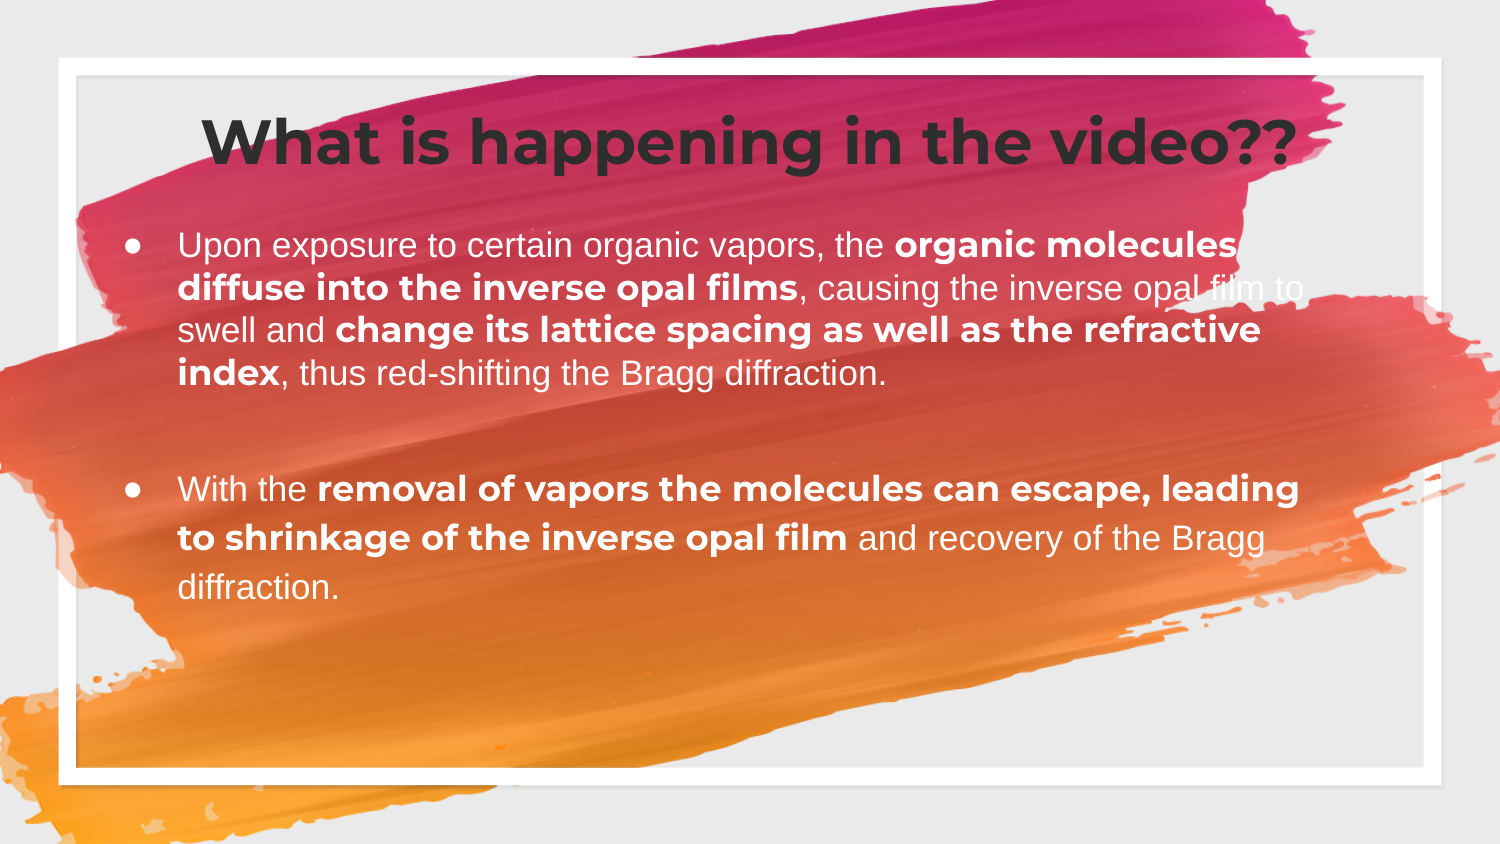

What is happening in the video??
Upon exposure to certain organic vapors, the organic molecules diffuse into the inverse opal films, causing the inverse opal film to swell and change its lattice spacing as well as the refractive index, thus red-shifting the Bragg diffraction.

With the removal of vapors the molecules can escape, leading to shrinkage of the inverse opal film and recovery of the Bragg diffraction.